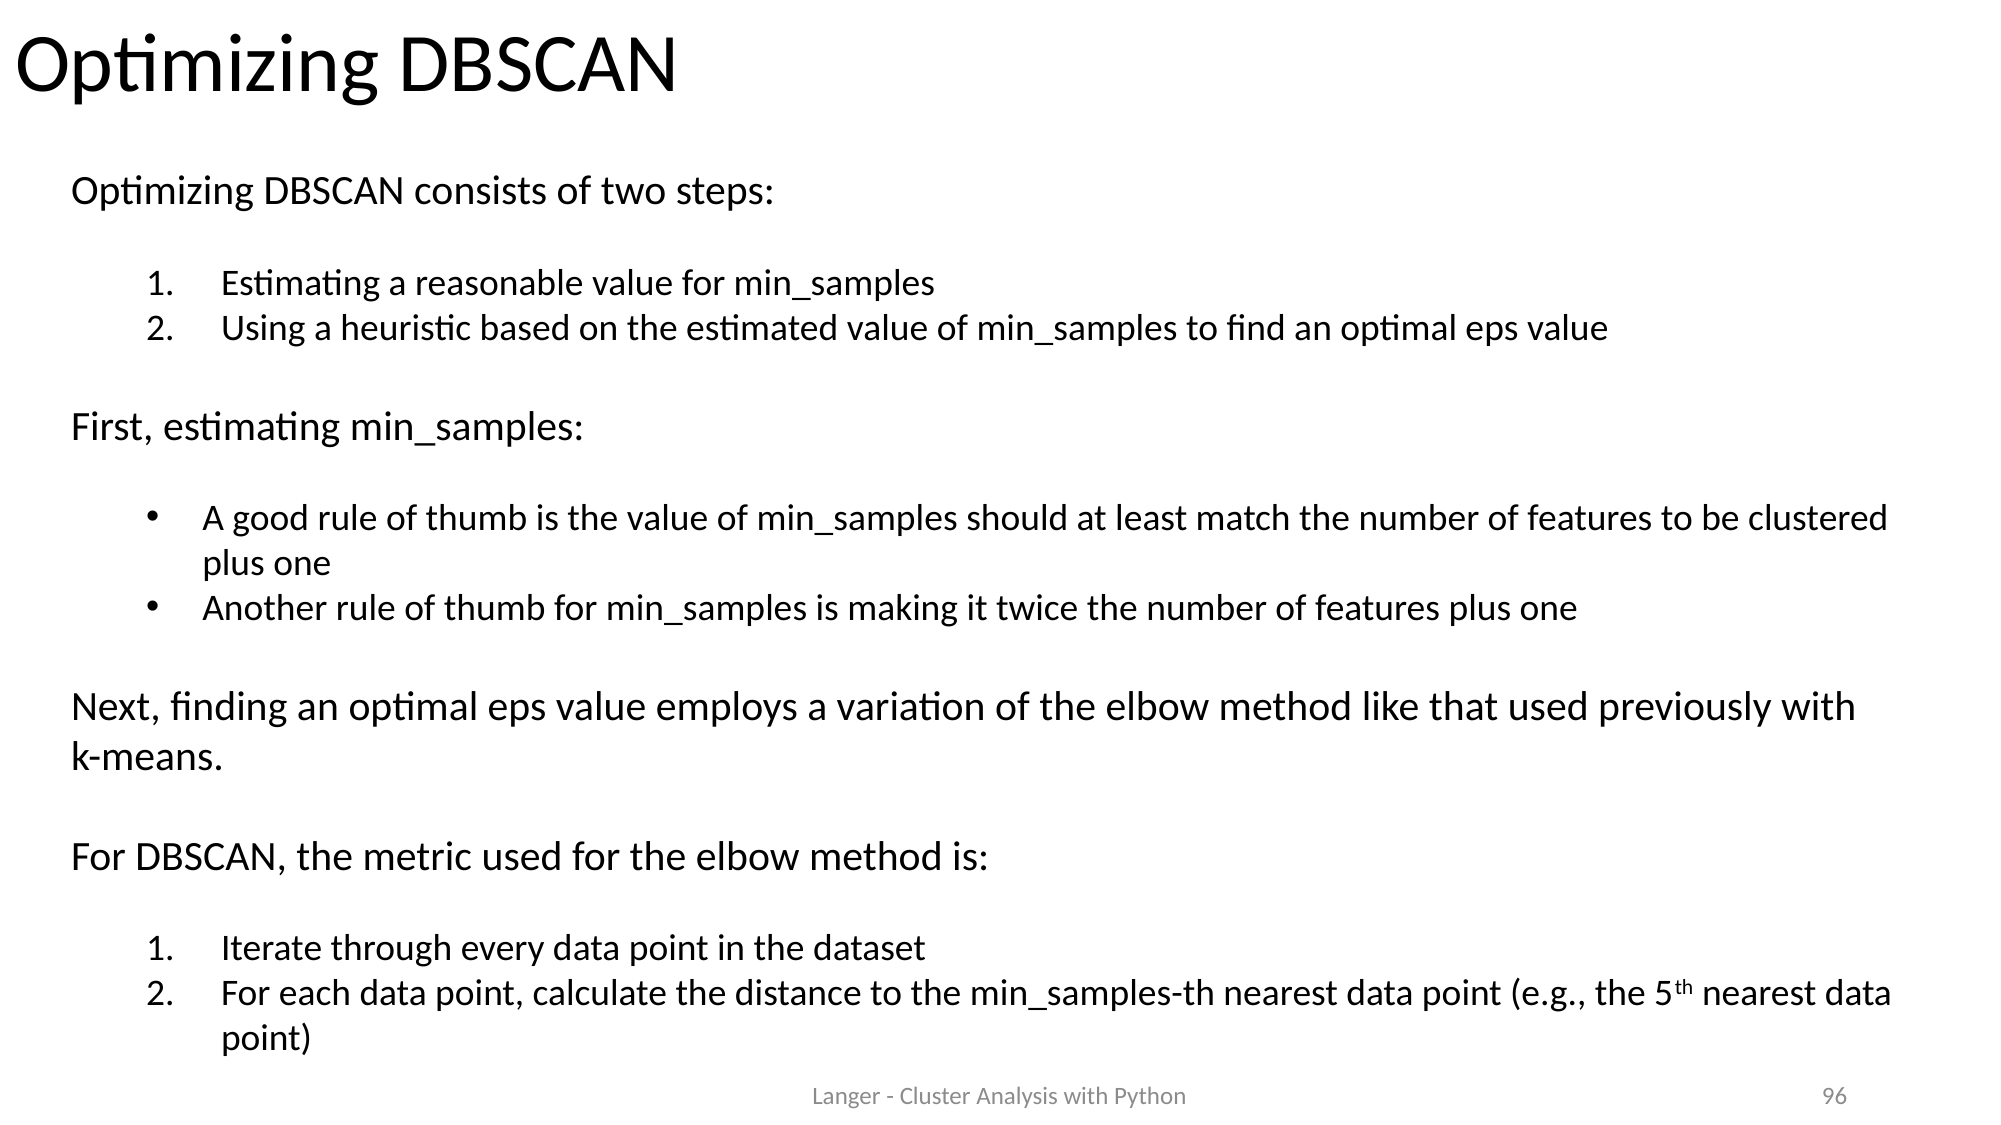

# Optimizing DBSCAN
Optimizing DBSCAN consists of two steps:

Estimating a reasonable value for min_samples
Using a heuristic based on the estimated value of min_samples to find an optimal eps value

First, estimating min_samples:

A good rule of thumb is the value of min_samples should at least match the number of features to be clustered plus one
Another rule of thumb for min_samples is making it twice the number of features plus one

Next, finding an optimal eps value employs a variation of the elbow method like that used previously with k-means.

For DBSCAN, the metric used for the elbow method is:

Iterate through every data point in the dataset
For each data point, calculate the distance to the min_samples-th nearest data point (e.g., the 5th nearest data point)
Langer - Cluster Analysis with Python
96